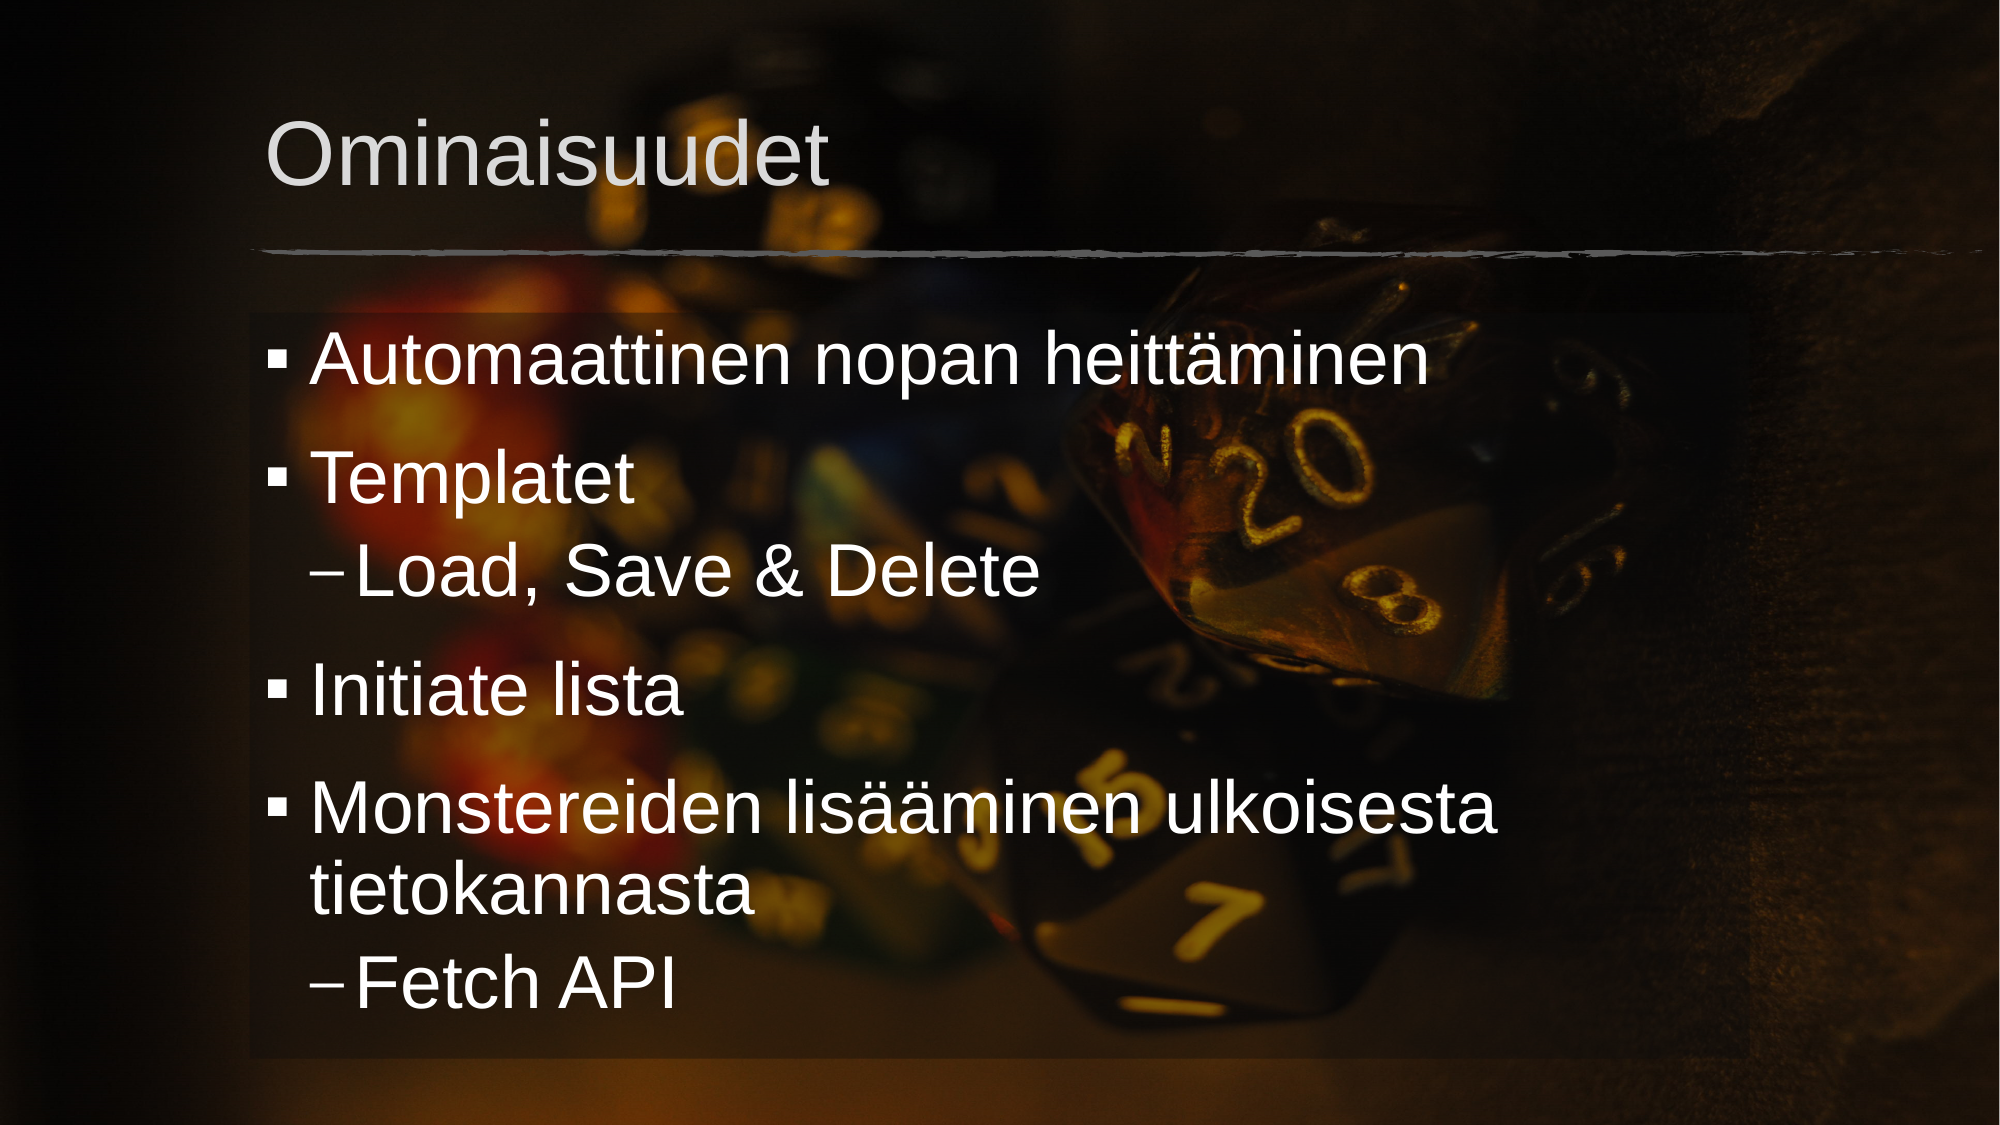

# Ominaisuudet
Automaattinen nopan heittäminen
Templatet
Load, Save & Delete
Initiate lista
Monstereiden lisääminen ulkoisesta tietokannasta
Fetch API